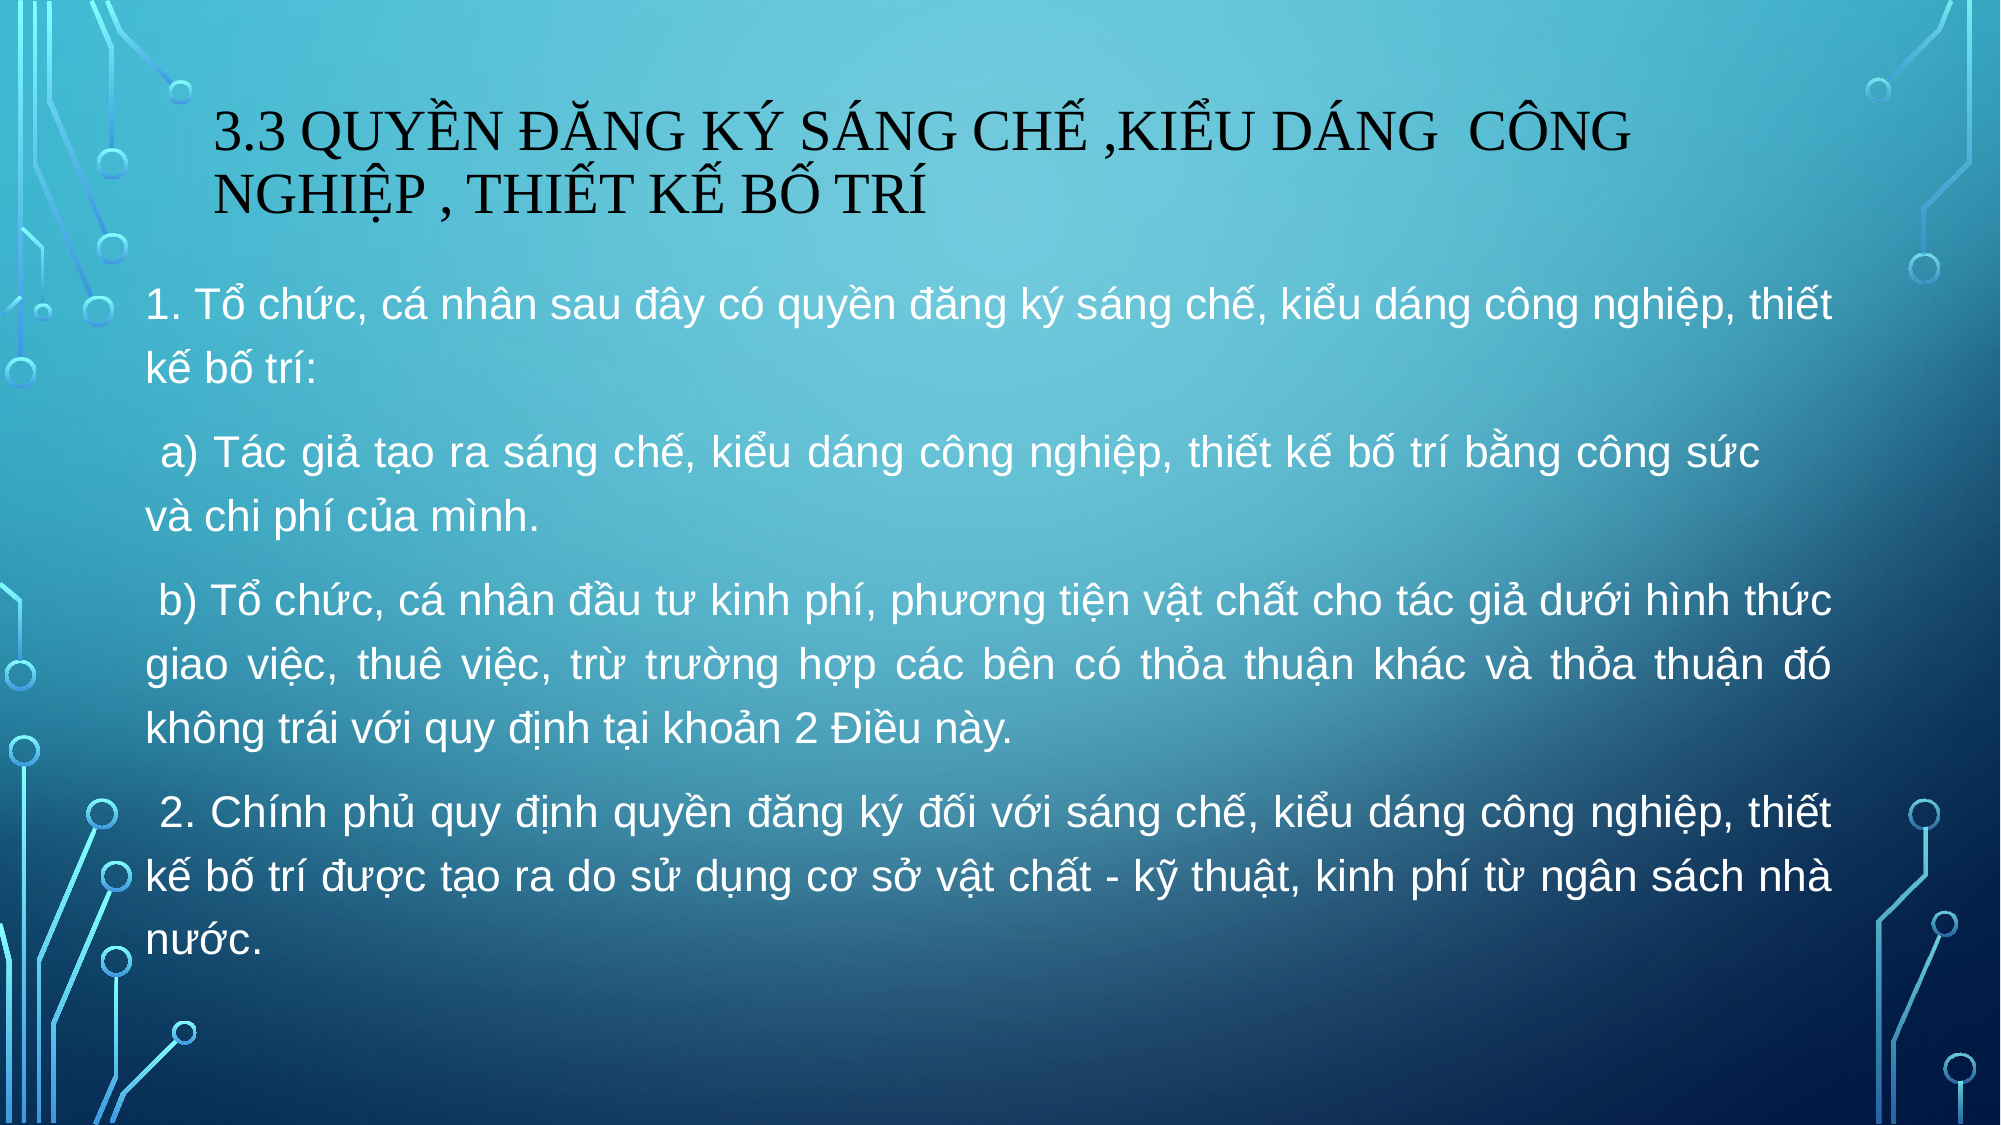

# 3.3 Quyền đăng ký sáng chế ,kiểu dáng  công nghiệp , thiết kế bố trí
1. Tổ chức, cá nhân sau đây có quyền đăng ký sáng chế, kiểu dáng công nghiệp, thiết kế bố trí:
 a) Tác giả tạo ra sáng chế, kiểu dáng công nghiệp, thiết kế bố trí bằng công sức      và chi phí của mình.
 b) Tổ chức, cá nhân đầu tư kinh phí, phương tiện vật chất cho tác giả dưới hình thức giao việc, thuê việc, trừ trường hợp các bên có thỏa thuận khác và thỏa thuận đó không trái với quy định tại khoản 2 Điều này.
 2. Chính phủ quy định quyền đăng ký đối với sáng chế, kiểu dáng công nghiệp, thiết kế bố trí được tạo ra do sử dụng cơ sở vật chất - kỹ thuật, kinh phí từ ngân sách nhà nước.